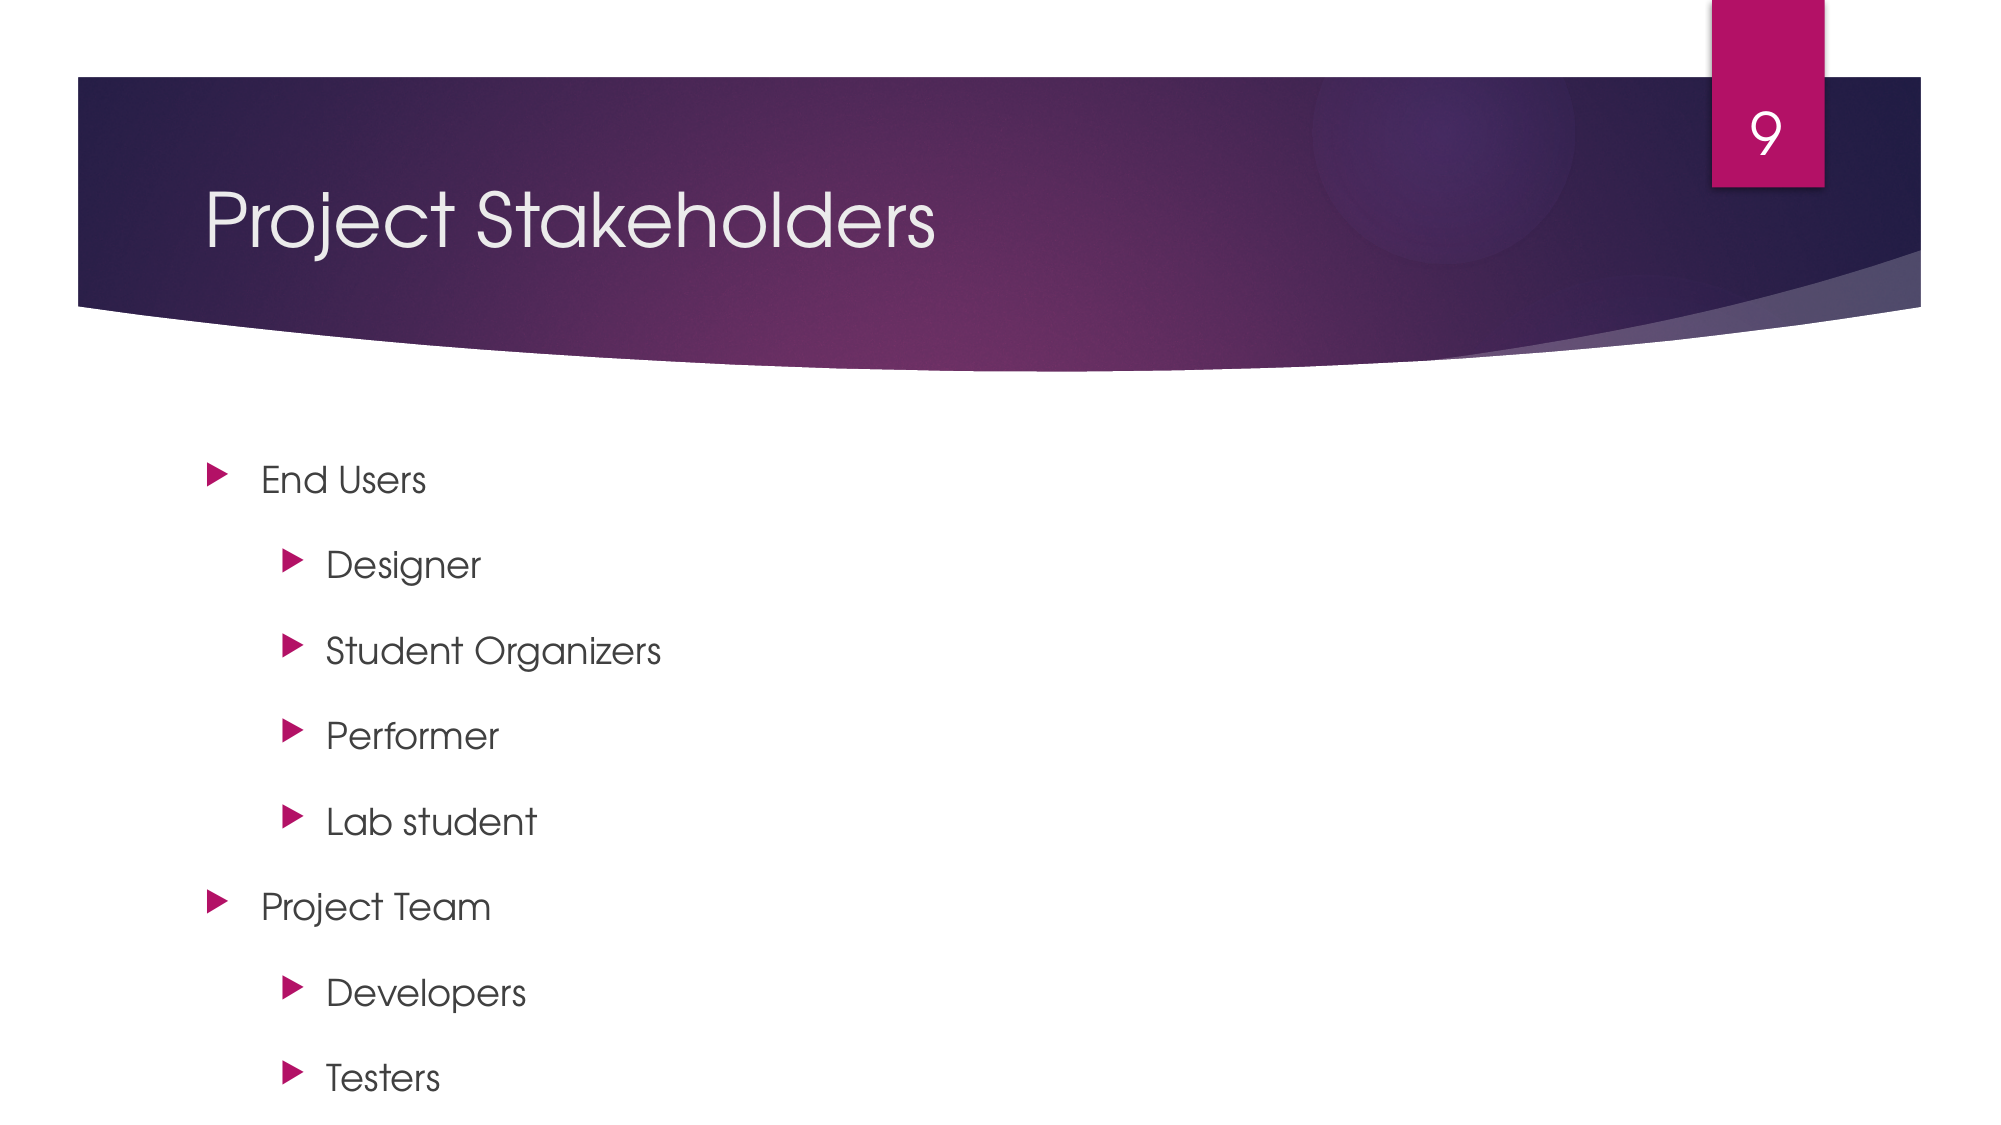

9
# Project Stakeholders
End Users
Designer
Student Organizers
Performer
Lab student
Project Team
Developers
Testers